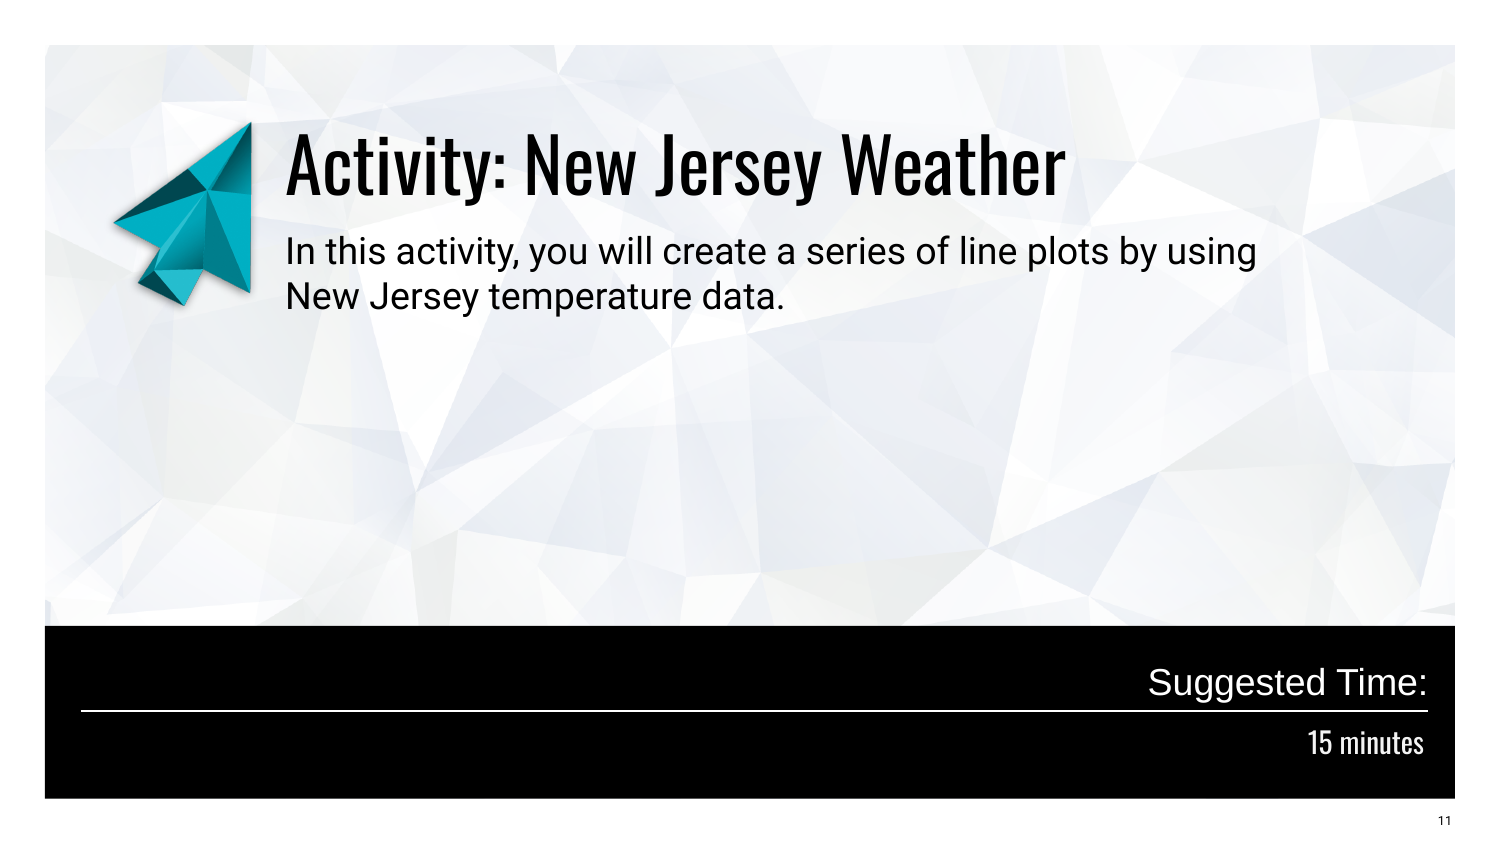

# Activity: New Jersey Weather
In this activity, you will create a series of line plots by using
New Jersey temperature data.

15 minutes